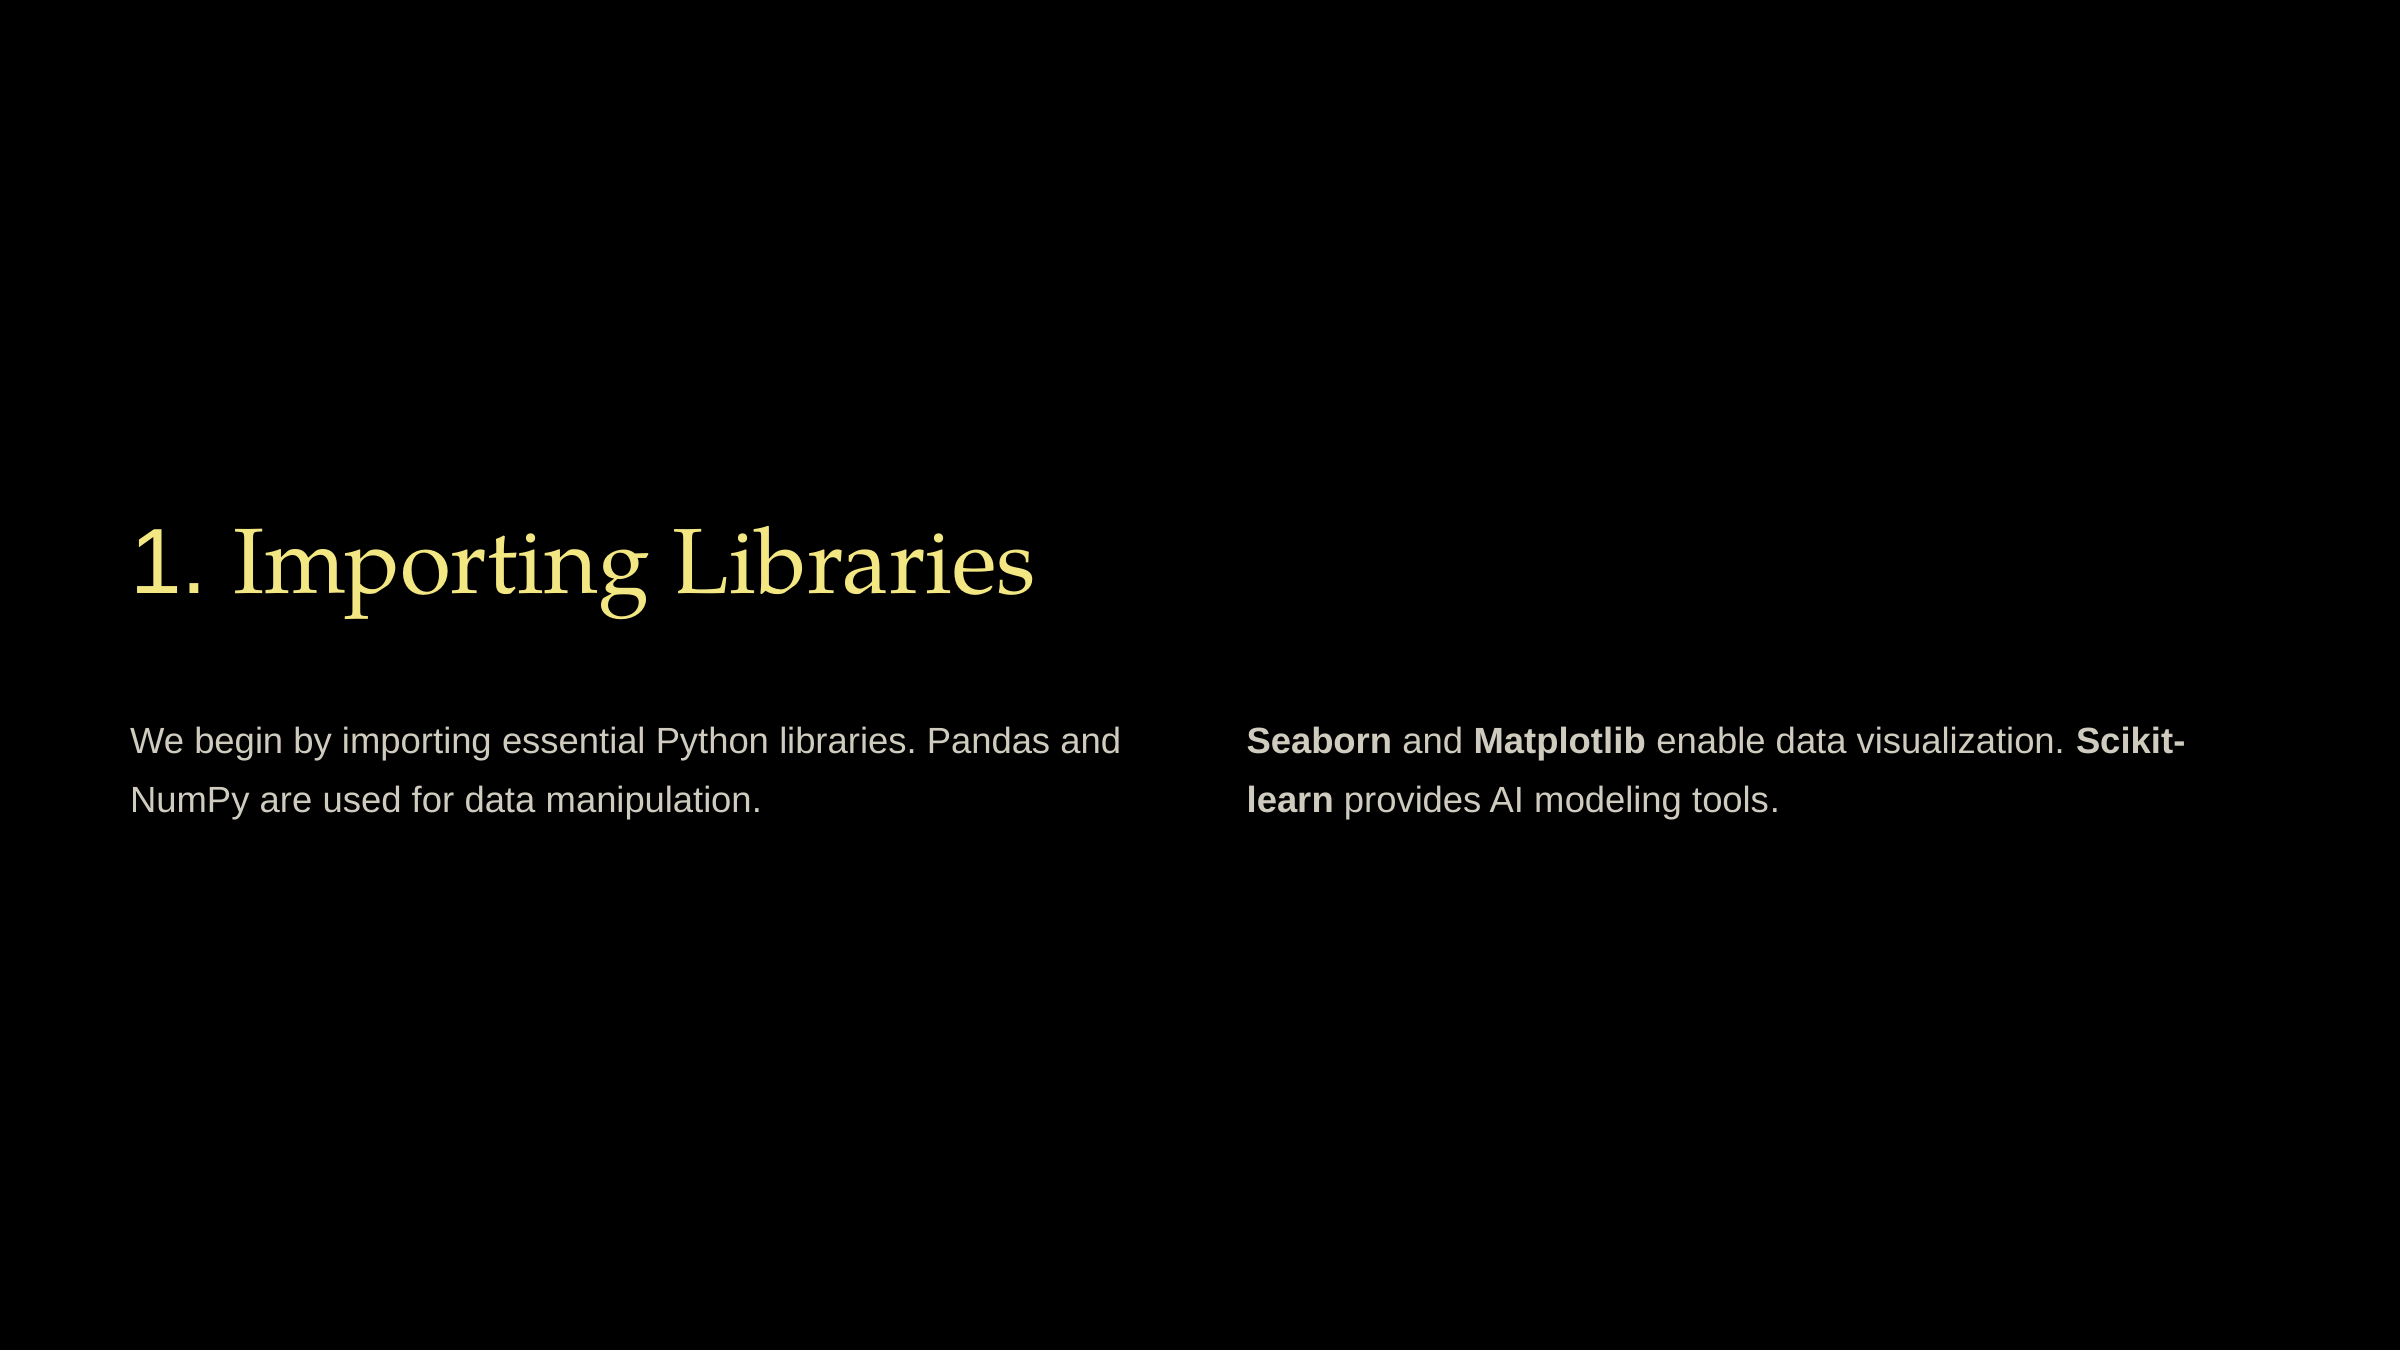

1. Importing Libraries
We begin by importing essential Python libraries. Pandas and NumPy are used for data manipulation.
Seaborn and Matplotlib enable data visualization. Scikit-learn provides AI modeling tools.